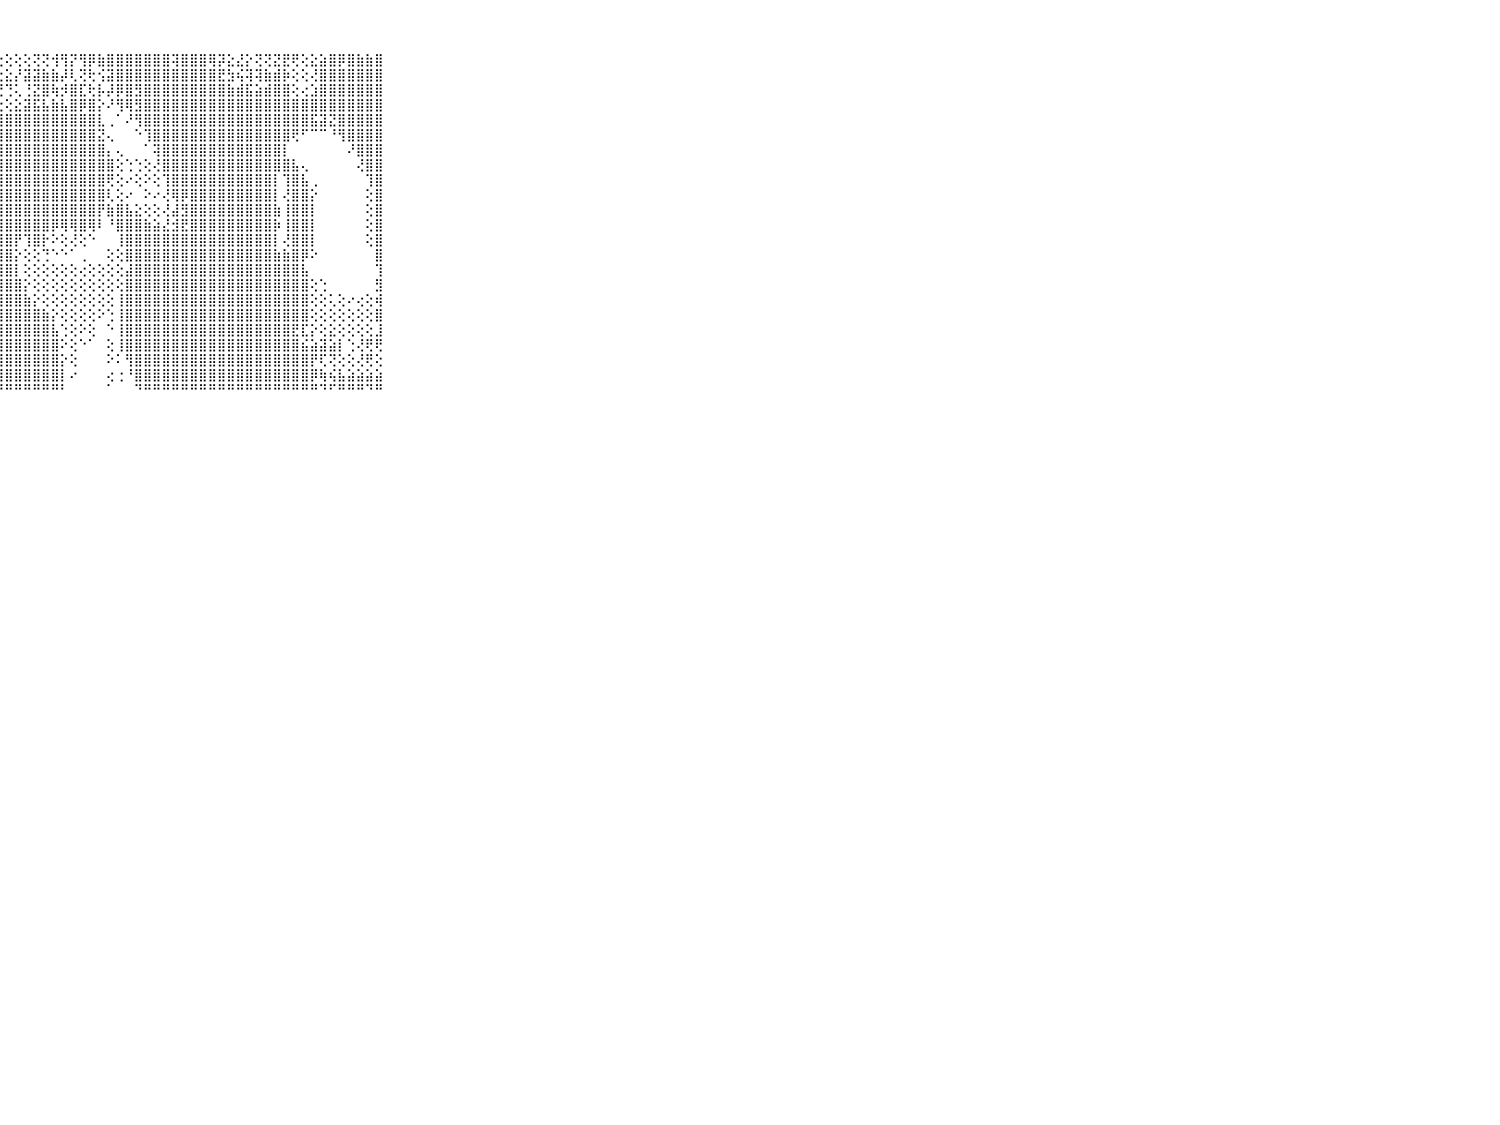

⠀⠀⠀⠀⠀⠀⠀⠀⠀⠀⠀⢕⢕⢕⢕⢕⢕⢕⢕⢕⢕⢕⢕⢕⢕⢕⢕⢕⢕⢕⢕⢝⢝⢺⢻⡝⢻⡿⣷⣿⣿⣿⣿⣿⣿⣿⢽⣿⣿⣿⢿⡽⣕⣜⡕⢝⢝⣝⣟⢟⢕⣕⣵⣿⡿⣿⣷⣷⣿⠀⠀⠀⠀⠀⠀⠀⠀⠀⠀⠀⠀
⠀⠀⠀⠀⠀⠀⠀⠀⠀⠀⠀⢕⢕⢕⢕⢕⢕⢕⢕⢕⢕⢕⢕⢕⢕⢇⢕⢕⣕⡜⣽⣽⣷⣷⡼⢇⢝⢗⢪⣽⣿⣿⣿⣿⣿⣿⣿⣿⣿⣿⣿⣟⣳⢮⢽⢽⣷⣾⡷⢕⢕⢜⣿⣿⣿⣿⣿⣿⣿⠀⠀⠀⠀⠀⠀⠀⠀⠀⠀⠀⠀
⠀⠀⠀⠀⠀⠀⠀⠀⠀⠀⠀⡕⢕⢕⢕⢕⢕⢕⢕⢕⢕⢕⢕⢕⢕⣵⢞⢟⢙⢅⢘⣝⣿⢷⡺⣿⣏⢗⡧⡼⡿⣿⣻⣿⣿⣿⣿⣿⣿⣿⣿⣿⣷⣾⣯⣵⣾⣿⣿⢕⢔⣱⣿⣿⣿⣿⣿⣿⣿⠀⠀⠀⠀⠀⠀⠀⠀⠀⠀⠀⠀
⠀⠀⠀⠀⠀⠀⠀⠀⠀⠀⠀⢵⣵⣷⡇⢕⢕⢕⢕⢕⢇⢕⢱⢕⠑⢑⢱⢕⢕⣕⣽⣯⣧⣷⣧⣿⡿⣿⡕⠜⢻⢿⣻⣿⣿⣿⣿⣿⣿⣿⣿⣿⣿⣿⣿⣿⣿⣿⣿⣿⣿⣿⣿⣿⣿⣿⣿⣿⣿⠀⠀⠀⠀⠀⠀⠀⠀⠀⠀⠀⠀
⠀⠀⠀⠀⠀⠀⠀⠀⠀⠀⠀⢕⢕⢕⢕⢕⢷⢷⢕⢇⢕⢕⡕⢕⢕⣵⣾⣿⣿⣿⣿⣿⣿⣿⣿⣿⣿⣿⣇⢀⠁⠜⢻⣿⣿⣿⣿⣿⣿⣿⣿⣿⣿⣿⣿⣿⣿⣿⣿⣿⣿⣯⣽⣝⣿⣿⣿⣿⣿⠀⠀⠀⠀⠀⠀⠀⠀⠀⠀⠀⠀
⠀⠀⠀⠀⠀⠀⠀⠀⠀⠀⠀⢕⢕⢕⢕⢕⢕⢵⢵⡱⢕⢕⣜⣧⢕⣿⣿⣿⣿⣿⣿⣿⣿⣿⣿⣿⣿⣿⣝⢄⠀⠀⠑⢹⣿⣿⣿⣿⣿⣿⣿⣿⣿⣿⣿⣿⣿⣿⣿⢟⠋⠉⠉⠘⢻⣿⣿⣿⣿⠀⠀⠀⠀⠀⠀⠀⠀⠀⠀⠀⠀
⠀⠀⠀⠀⠀⠀⠀⠀⠀⠀⠀⢕⡱⣇⢱⣇⡵⢳⢕⢟⢿⡟⢕⢇⢕⣿⣿⣿⣿⣿⣿⣿⣿⣿⣿⣿⣿⣿⣿⡄⢄⠀⠀⠁⢽⣿⣿⣿⣿⣿⣿⣿⣿⣿⣿⣿⣿⣿⡇⠀⠀⠀⠀⠀⠀⠜⣿⣿⣿⠀⠀⠀⠀⠀⠀⠀⠀⠀⠀⠀⠀
⠀⠀⠀⠀⠀⠀⠀⠀⠀⠀⠀⢸⣗⣇⣱⢵⢷⢷⡧⢸⣻⣷⣷⢱⣷⣸⣿⣿⣿⣿⣿⣿⣿⣿⣿⣿⣿⣿⣿⣿⢕⢑⢑⢕⢜⣿⣿⣿⣿⣿⣿⣿⣿⣿⣿⣿⣿⣿⣿⣧⢄⠀⠀⠀⠀⠀⢜⣿⣿⠀⠀⠀⠀⠀⠀⠀⠀⠀⠀⠀⠀
⠀⠀⠀⠀⠀⠀⠀⠀⠀⠀⠀⢜⣝⣝⣝⣗⢇⢕⢟⢗⢗⡗⢳⣼⣯⡵⣿⣿⣿⣿⣿⣿⣿⣿⣿⣿⣿⣿⣿⢟⢕⠔⢕⠕⢕⢹⣿⣿⣿⣿⣿⣿⣿⣿⣿⣿⣿⡇⢹⣿⣧⢀⠀⠀⠀⠀⠀⢹⣿⠀⠀⠀⠀⠀⠀⠀⠀⠀⠀⠀⠀
⠀⠀⠀⠀⠀⠀⠀⠀⠀⠀⠀⢿⡧⢼⢵⢼⢵⢼⢽⢽⢽⡝⣻⣿⣯⣇⢻⣿⣿⣿⣿⣿⣿⣿⣿⣿⣿⣿⣿⢇⢕⠔⠀⠕⠔⢜⢿⡿⣿⣿⣿⣿⣿⣿⣿⣿⣿⡇⢜⣿⣿⡕⠀⠀⠀⠀⠀⢕⣿⠀⠀⠀⠀⠀⠀⠀⠀⠀⠀⠀⠀
⠀⠀⠀⠀⠀⠀⠀⠀⠀⠀⠀⢷⣷⣳⣗⣗⣳⣷⣷⡗⢳⣷⣾⣿⣿⣿⣿⣿⣿⣿⣿⣿⣿⣿⣿⣿⣿⣿⡟⣷⣿⣧⣕⢕⢕⢜⣼⣻⣿⣿⣿⣿⣿⣿⣿⣿⣿⣷⢸⣿⣿⡇⠀⠀⠀⠀⠀⢕⣿⠀⠀⠀⠀⠀⠀⠀⠀⠀⠀⠀⠀
⠀⠀⠀⠀⠀⠀⠀⠀⠀⠀⠀⢕⡸⢝⣹⢽⢽⢽⡽⣽⣽⣽⣽⡯⣽⢽⣿⣿⣿⣿⣿⣿⣿⡿⢿⢿⣿⢿⠇⠘⣿⣿⣿⣷⣵⣜⣺⣟⣿⣿⣿⣿⣿⣿⣿⣿⣿⡷⢸⣿⣿⡇⠀⠀⠀⠀⠀⢕⣿⠀⠀⠀⠀⠀⠀⠀⠀⠀⠀⠀⠀
⠀⠀⠀⠀⠀⠀⠀⠀⠀⠀⠀⢕⢇⢕⢗⢗⢗⢗⣞⣳⣞⣻⣻⣷⣷⣿⣿⣿⣿⡟⢹⣿⡗⠕⢕⢜⢕⠑⠀⠀⢸⣿⣿⣿⣿⣿⣿⣿⣿⣿⣿⣿⣿⣿⣿⣿⣿⡇⢜⣿⣿⡇⠀⠀⠀⠀⠀⢕⣿⠀⠀⠀⠀⠀⠀⠀⠀⠀⠀⠀⠀
⠀⠀⠀⠀⠀⠀⠀⠀⠀⠀⠀⢜⣏⣽⣿⣿⣽⣽⣽⣯⣿⣿⣿⣽⣯⣿⣿⣿⣿⡕⢕⢕⢙⠑⠑⠁⢀⠀⠀⢕⢕⣿⣿⣿⣿⣿⣿⣿⣿⣿⣿⣿⣿⣿⣿⣿⣿⣷⣷⣿⡿⠕⠀⠀⠀⠀⠀⠀⣿⠀⠀⠀⠀⠀⠀⠀⠀⠀⠀⠀⠀
⠀⠀⠀⠀⠀⠀⠀⠀⠀⠀⠀⢽⡵⢵⣵⣧⣷⣷⣿⣿⣿⣿⣿⣿⣿⣿⣿⣿⣿⡇⢕⢕⢕⢕⢕⢕⢔⢕⢕⢕⢕⣼⣿⣿⣿⣿⣿⣿⣿⣿⣿⣿⣿⣿⣿⣿⣿⣿⣿⣿⣧⠀⠀⠀⠀⠀⠀⠀⢹⠀⠀⠀⠀⠀⠀⠀⠀⠀⠀⠀⠀
⠀⠀⠀⠀⠀⠀⠀⠀⠀⠀⠀⣞⣷⢿⣯⣽⣿⣿⣷⣾⣾⣷⣿⣿⣿⣿⣿⣿⣿⣿⡕⢕⢕⢕⢕⢕⢕⢕⢕⢕⢕⣿⣿⣿⣿⣿⣿⣿⣿⣿⣿⣿⣿⣿⣿⣿⣿⣿⣿⣿⣿⢕⢑⠀⠀⠀⠀⠀⣻⠀⠀⠀⠀⠀⠀⠀⠀⠀⠀⠀⠀
⠀⠀⠀⠀⠀⠀⠀⠀⠀⠀⠀⣿⣿⣿⣿⣿⣿⣿⣿⣿⣿⣿⣿⣿⣿⣿⣿⣿⣿⣿⣷⡕⢕⢕⢕⢕⢕⢕⢕⢕⢸⣿⣿⣿⣿⣿⣿⣿⣿⣿⣿⣿⣿⣿⣿⣿⣿⣿⣿⣿⣿⢕⢕⢅⢕⠔⢔⢕⢾⠀⠀⠀⠀⠀⠀⠀⠀⠀⠀⠀⠀
⠀⠀⠀⠀⠀⠀⠀⠀⠀⠀⠀⣿⣿⣿⣿⣿⣿⣿⣿⣿⣿⣿⣿⣿⣿⣿⣿⣿⣿⣿⣿⣿⣷⡕⢕⢕⢕⢕⠕⢑⢸⣿⣿⣿⣿⣿⣿⣿⣿⣿⣿⣿⣿⣿⣿⣿⣿⣿⣿⣿⣿⢕⢕⢕⢕⢕⢕⢕⣿⠀⠀⠀⠀⠀⠀⠀⠀⠀⠀⠀⠀
⠀⠀⠀⠀⠀⠀⠀⠀⠀⠀⠀⣿⣿⣿⣿⣿⣿⣿⣿⣿⣿⣿⣿⣿⣿⣿⣿⣿⣿⣿⣿⣿⣿⣧⢑⢕⠕⢕⠀⠑⢸⣿⣿⣿⣿⣿⣿⣿⣿⣿⣿⣿⣿⣿⣿⣿⣿⣿⣿⣟⣏⡕⢕⣕⢕⢕⢕⢕⣸⠀⠀⠀⠀⠀⠀⠀⠀⠀⠀⠀⠀
⠀⠀⠀⠀⠀⠀⠀⠀⠀⠀⠀⣿⣿⣿⣿⣿⣿⣿⣿⣿⣿⣿⣿⣿⣿⣿⣿⣿⣿⣿⣿⣿⣿⣿⠕⢕⠑⠁⠀⢕⢸⣿⣿⣿⣿⣿⣿⣿⣿⣿⣿⣿⣿⣿⣿⣿⣿⣿⣿⣿⣮⣵⣽⣵⡇⢑⢜⢟⢟⠀⠀⠀⠀⠀⠀⠀⠀⠀⠀⠀⠀
⠀⠀⠀⠀⠀⠀⠀⠀⠀⠀⠀⣿⣿⣿⣿⣿⣿⣿⣿⣿⣿⣿⣿⣿⣿⣿⣿⣿⣿⣿⣿⣿⣿⣿⡕⢕⠀⠀⠀⠕⠅⢻⣿⣿⣿⣿⣿⣿⣿⣿⣿⣿⣿⣿⣿⣿⣿⣿⣿⣿⣿⡟⢏⢝⢕⢕⢜⢟⢕⠀⠀⠀⠀⠀⠀⠀⠀⠀⠀⠀⠀
⠀⠀⠀⠀⠀⠀⠀⠀⠀⠀⠀⣿⣿⣿⣿⣿⣿⣿⣿⣿⣿⣿⣿⣿⣿⣿⣿⣿⣿⣿⣿⣿⣿⣿⡇⠔⠀⠀⠀⢔⢐⠘⣿⣿⣿⣿⣿⣿⣿⣿⣿⣿⣿⣿⣿⣿⣿⣿⣿⣿⣿⡿⢷⢮⣧⣵⣵⣵⣵⠀⠀⠀⠀⠀⠀⠀⠀⠀⠀⠀⠀
⠀⠀⠀⠀⠀⠀⠀⠀⠀⠀⠀⠛⠛⠛⠛⠛⠛⠛⠛⠛⠛⠛⠛⠛⠛⠛⠛⠛⠛⠛⠛⠛⠛⠛⠃⠀⠀⠀⠀⠁⠀⠀⠙⠛⠛⠛⠛⠛⠛⠛⠛⠛⠛⠛⠛⠛⠛⠛⠛⠛⠛⠛⠙⠋⠛⠛⠛⠙⠛⠀⠀⠀⠀⠀⠀⠀⠀⠀⠀⠀⠀